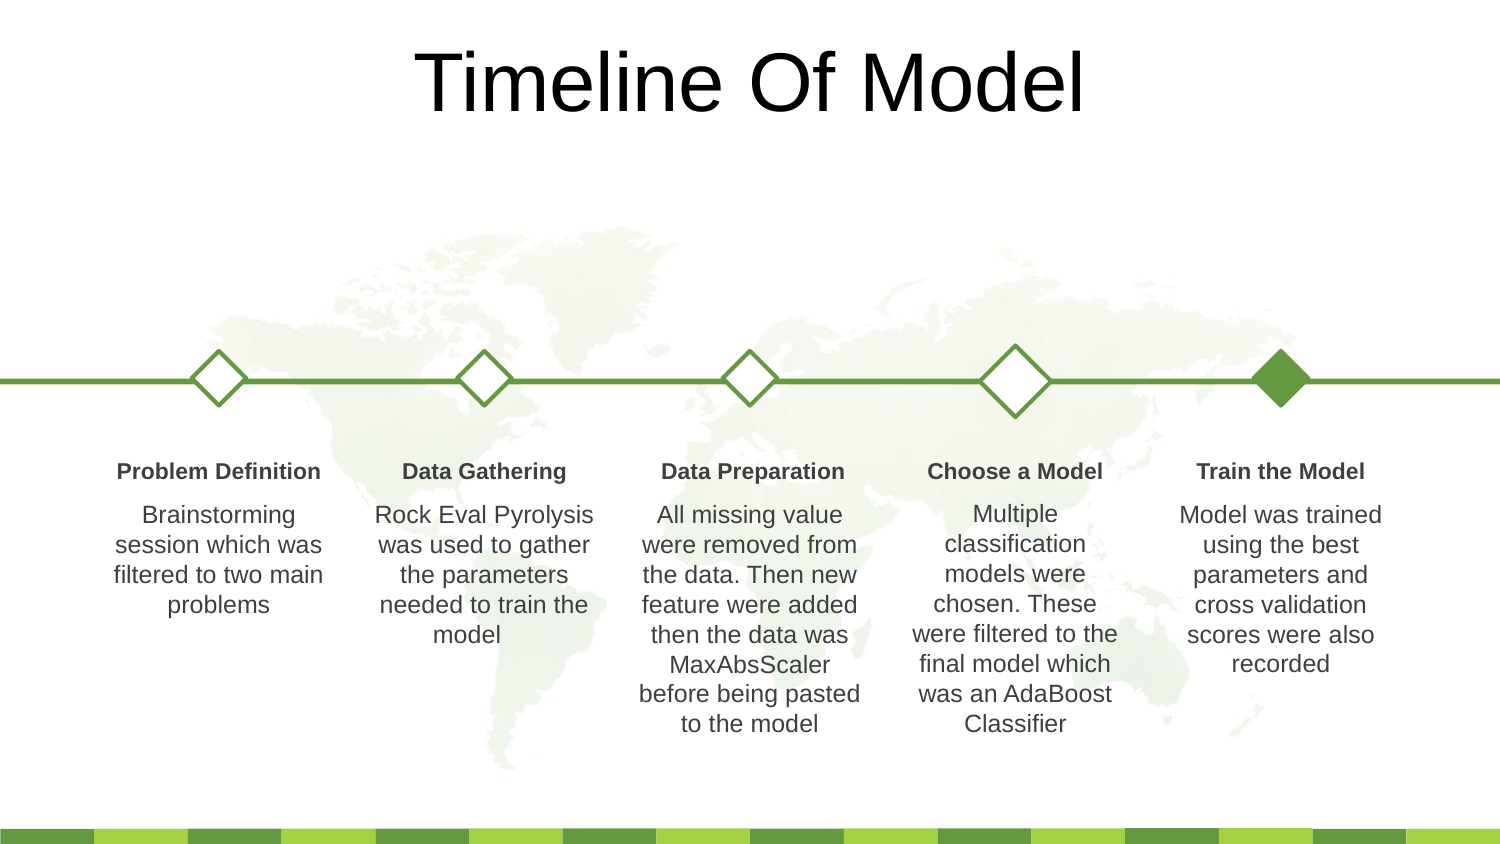

# Timeline Of Model

Problem Definition
Brainstorming session which was filtered to two main problems
Data Gathering
Rock Eval Pyrolysis was used to gather the parameters needed to train the model
 Data Preparation
All missing value were removed from the data. Then new feature were added then the data was MaxAbsScaler before being pasted to the model
Train the Model
Model was trained using the best parameters and cross validation scores were also recorded
Choose a Model
Multiple classification models were chosen. These were filtered to the final model which was an AdaBoost Classifier